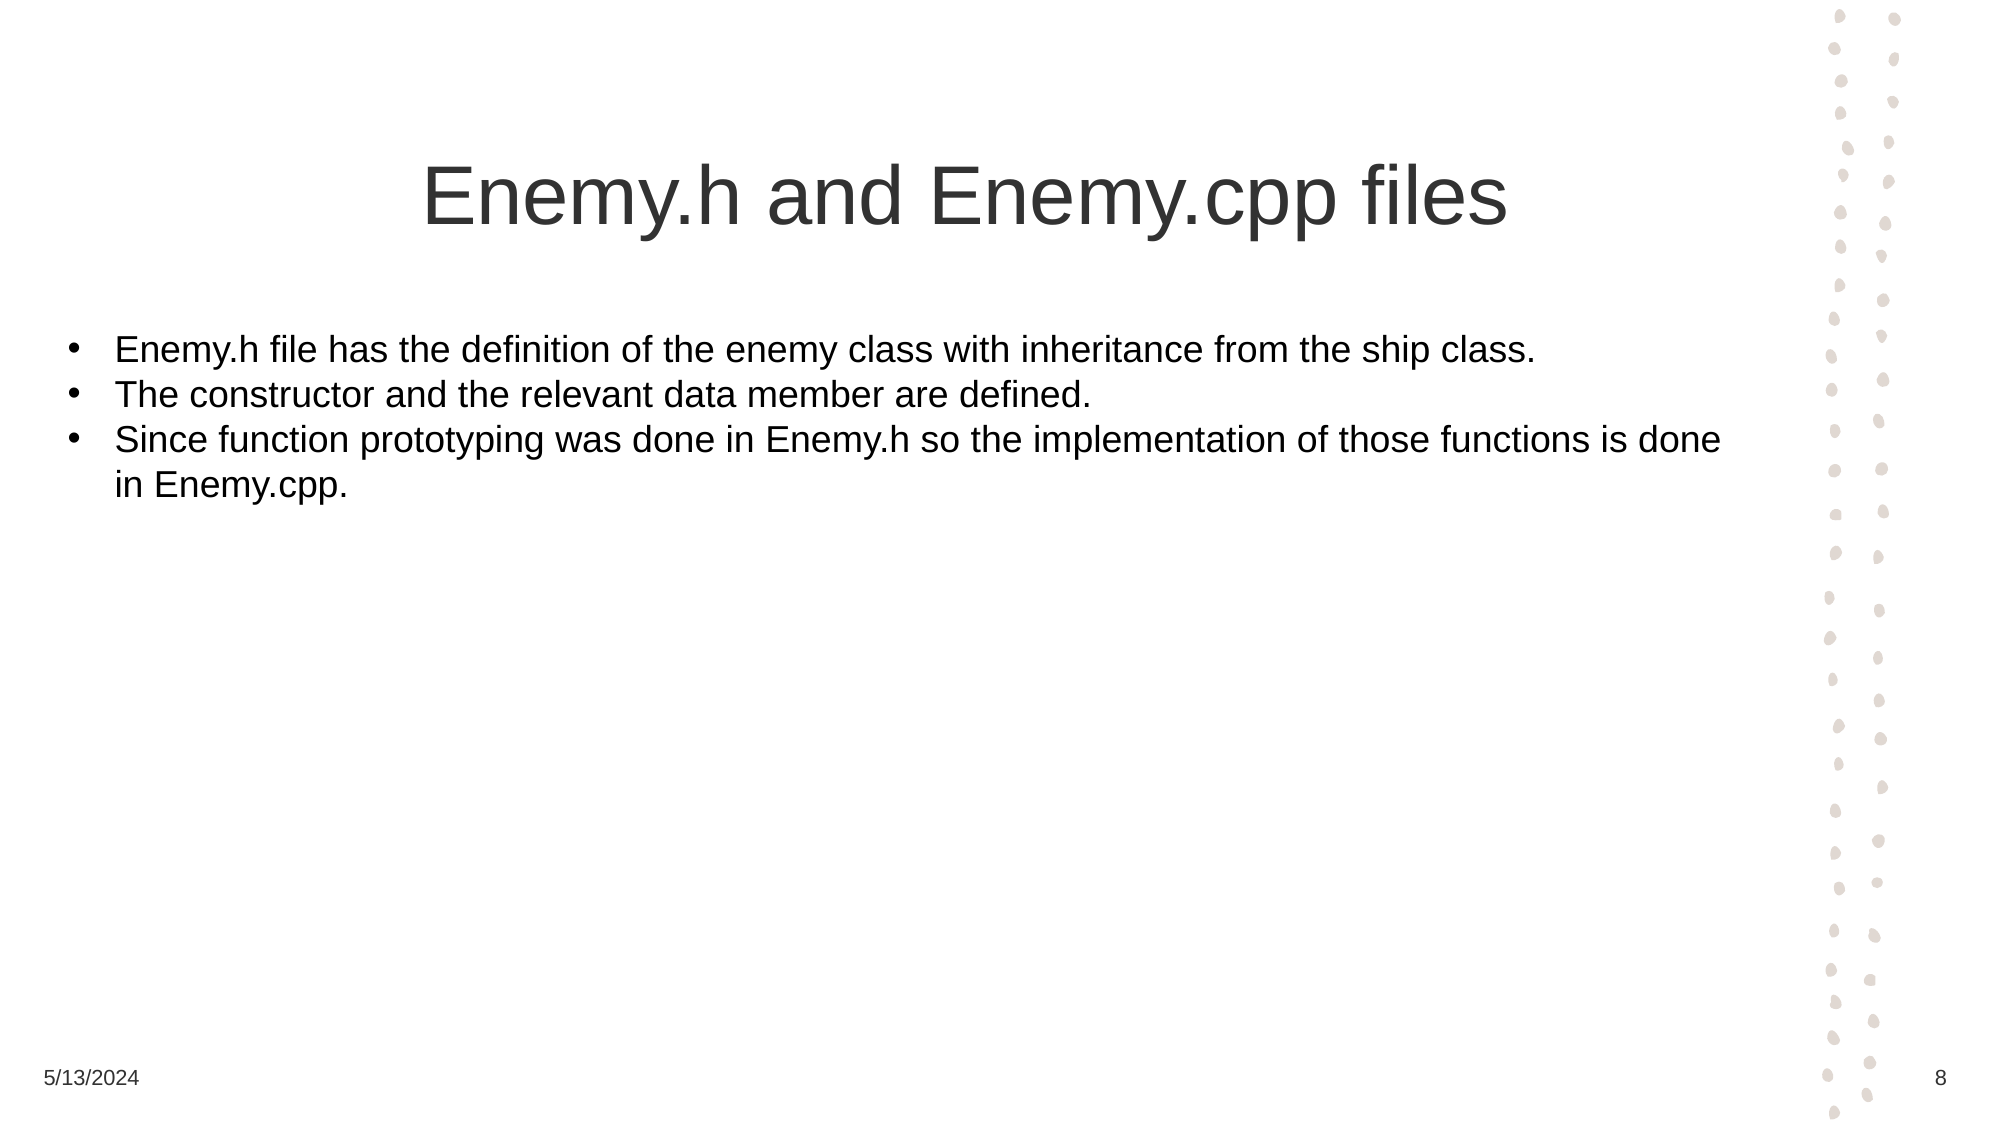

# Enemy.h and Enemy.cpp files
Enemy.h file has the definition of the enemy class with inheritance from the ship class.
The constructor and the relevant data member are defined.
Since function prototyping was done in Enemy.h so the implementation of those functions is done in Enemy.cpp.

5/13/2024
8